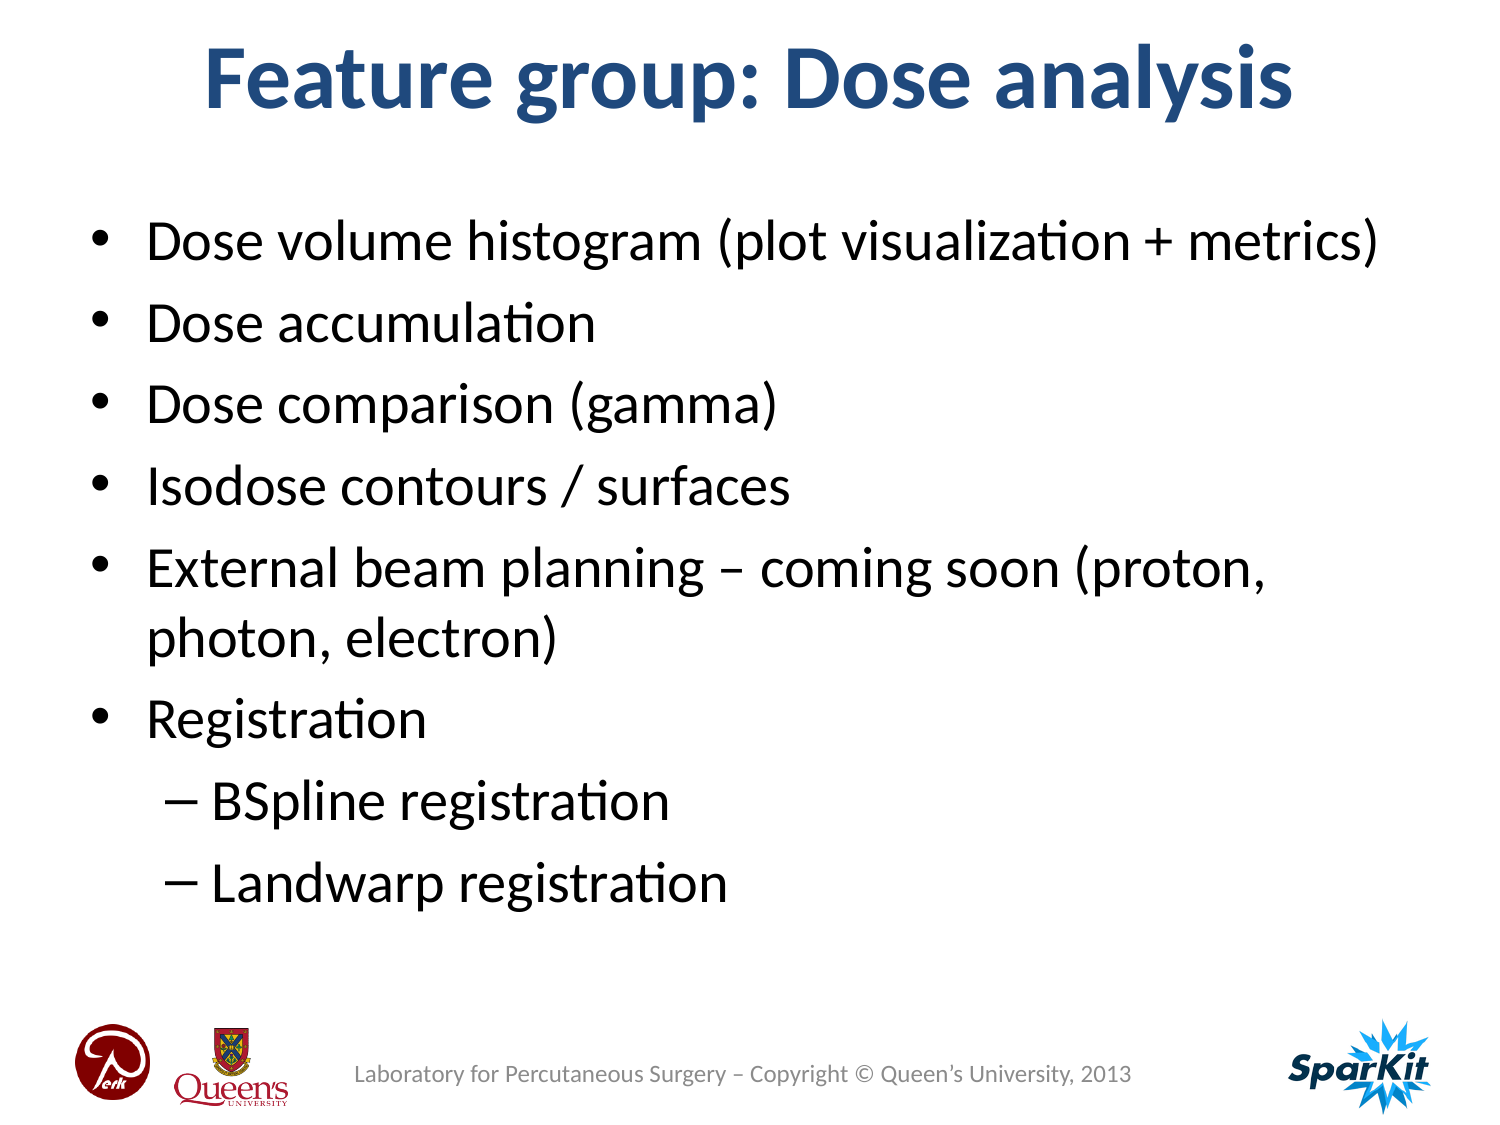

Feature group: Dose analysis
Dose volume histogram (plot visualization + metrics)
Dose accumulation
Dose comparison (gamma)
Isodose contours / surfaces
External beam planning – coming soon (proton, photon, electron)
Registration
BSpline registration
Landwarp registration
Laboratory for Percutaneous Surgery – Copyright © Queen’s University, 2013